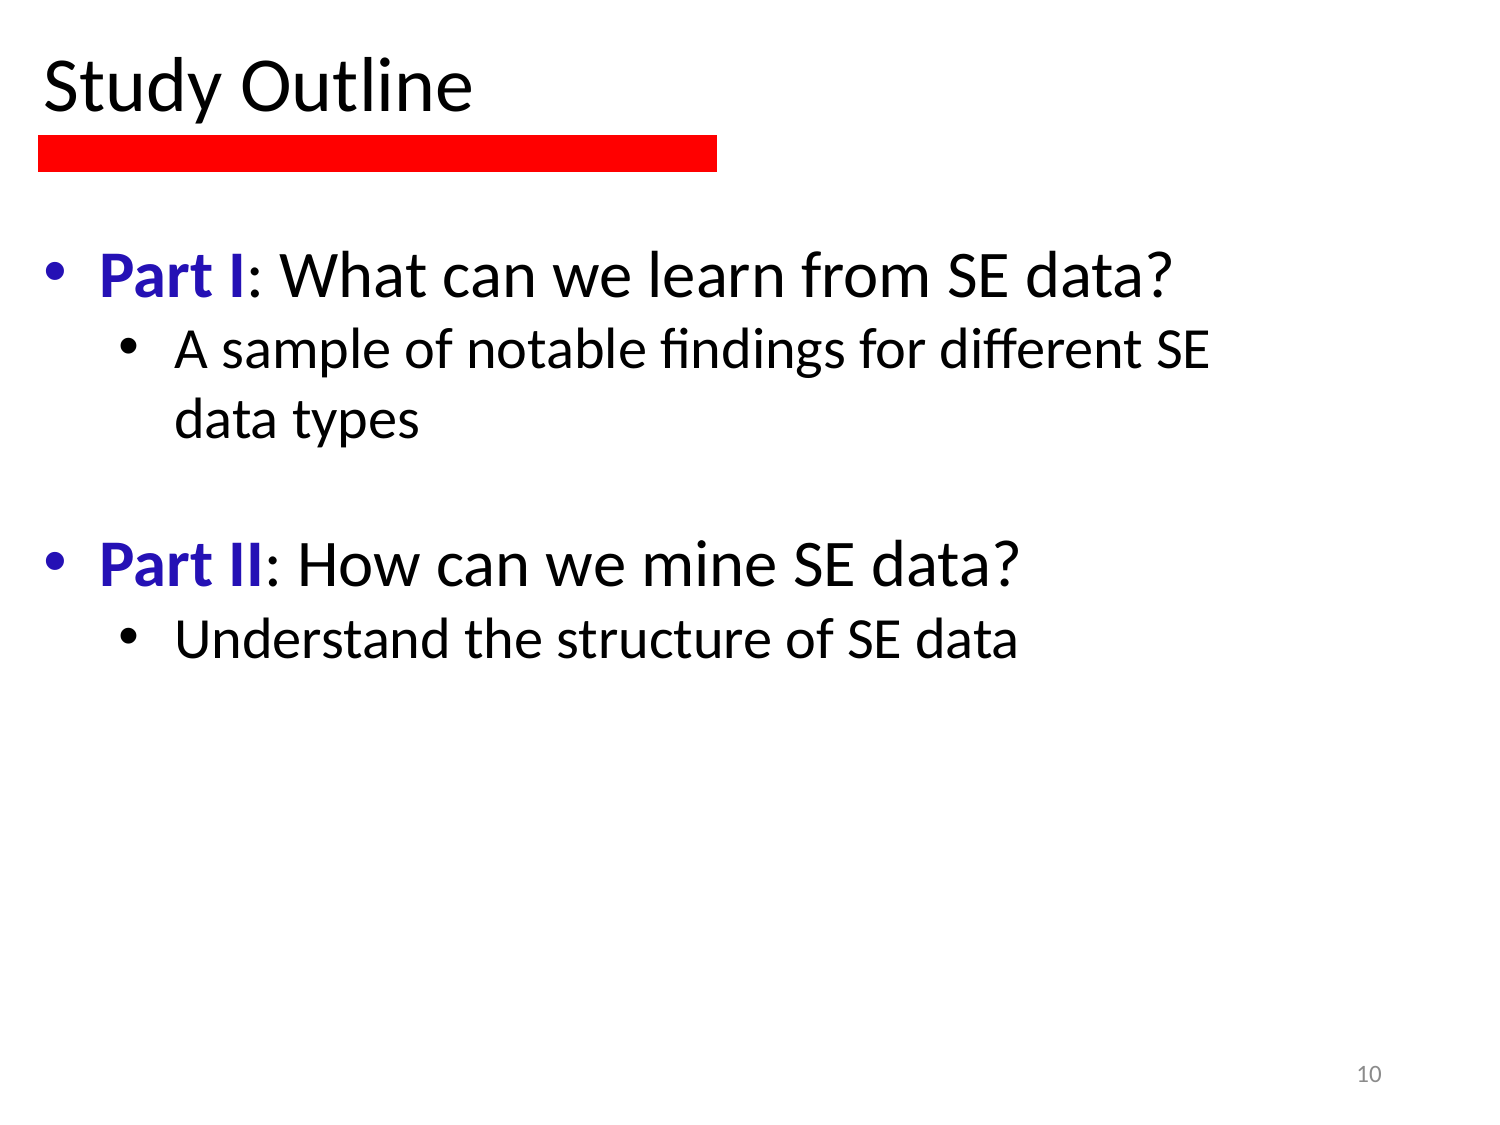

# Study Outline

Part I: What can we learn from SE data?
A sample of notable findings for different SE data types

Part II: How can we mine SE data?
Understand the structure of SE data
10